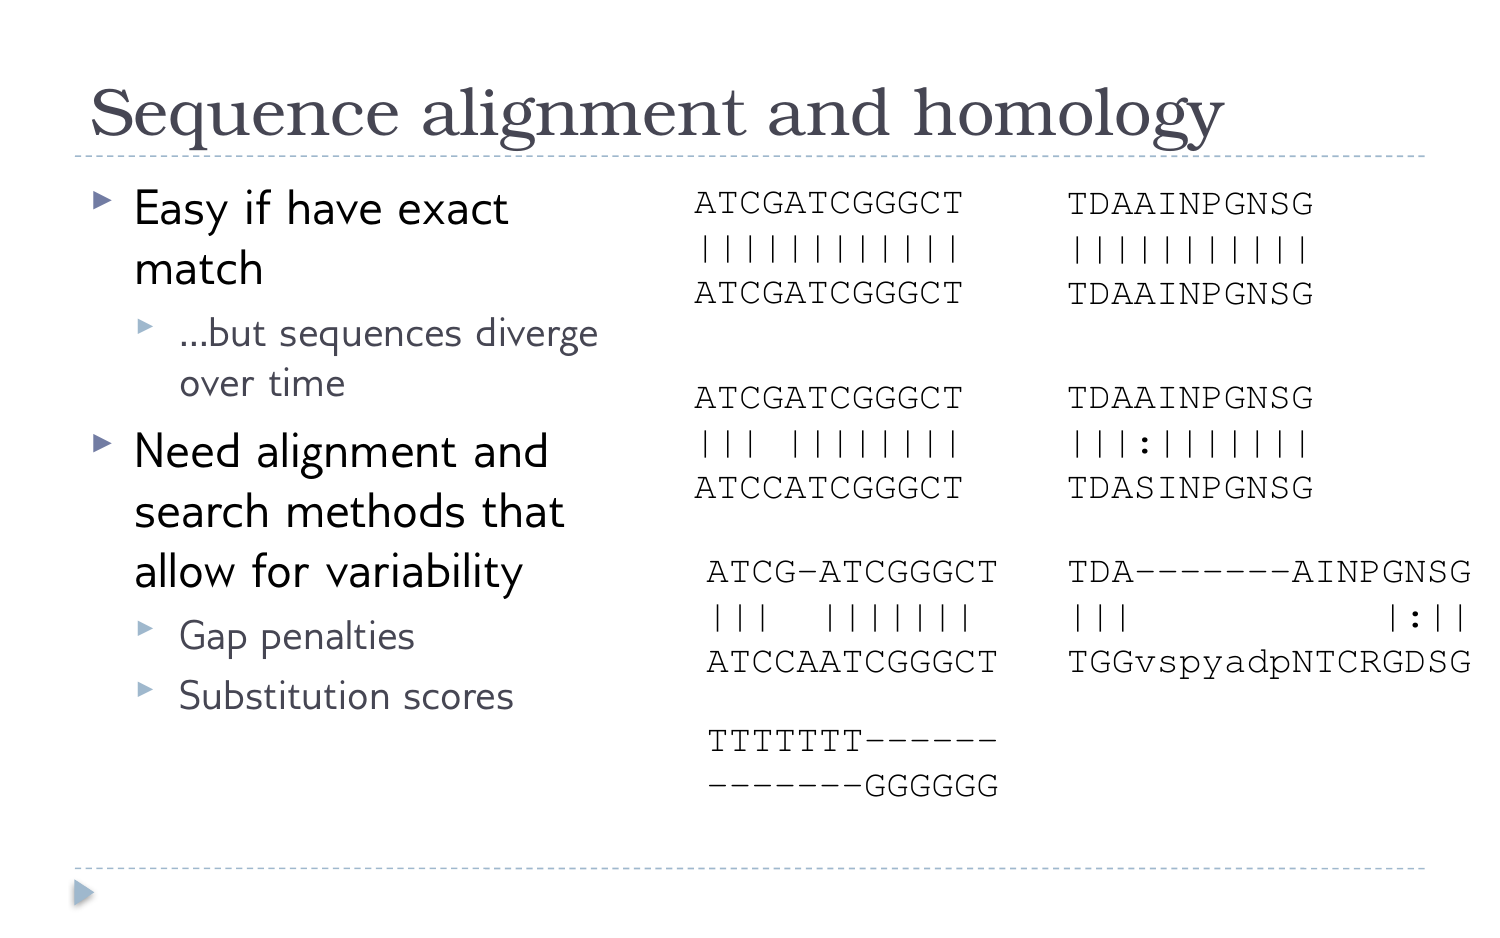

# Sequence alignment and homology
Easy if have exact match
...but sequences diverge over time
Need alignment and search methods that allow for variability
Gap penalties
Substitution scores
ATCGATCGGGCT
||||||||||||
ATCGATCGGGCT
TDAAINPGNSG
|||||||||||
TDAAINPGNSG

ATCGATCGGGCT
||| ||||||||
ATCCATCGGGCT
TDAAINPGNSG
|||:|||||||
TDASINPGNSG

ATCG-ATCGGGCT
|||  |||||||
ATCCAATCGGGCT
TDA-------AINPGNSG
|||           |:||
TGGvspyadpNTCRGDSG
TTTTTTT------
-------GGGGGG